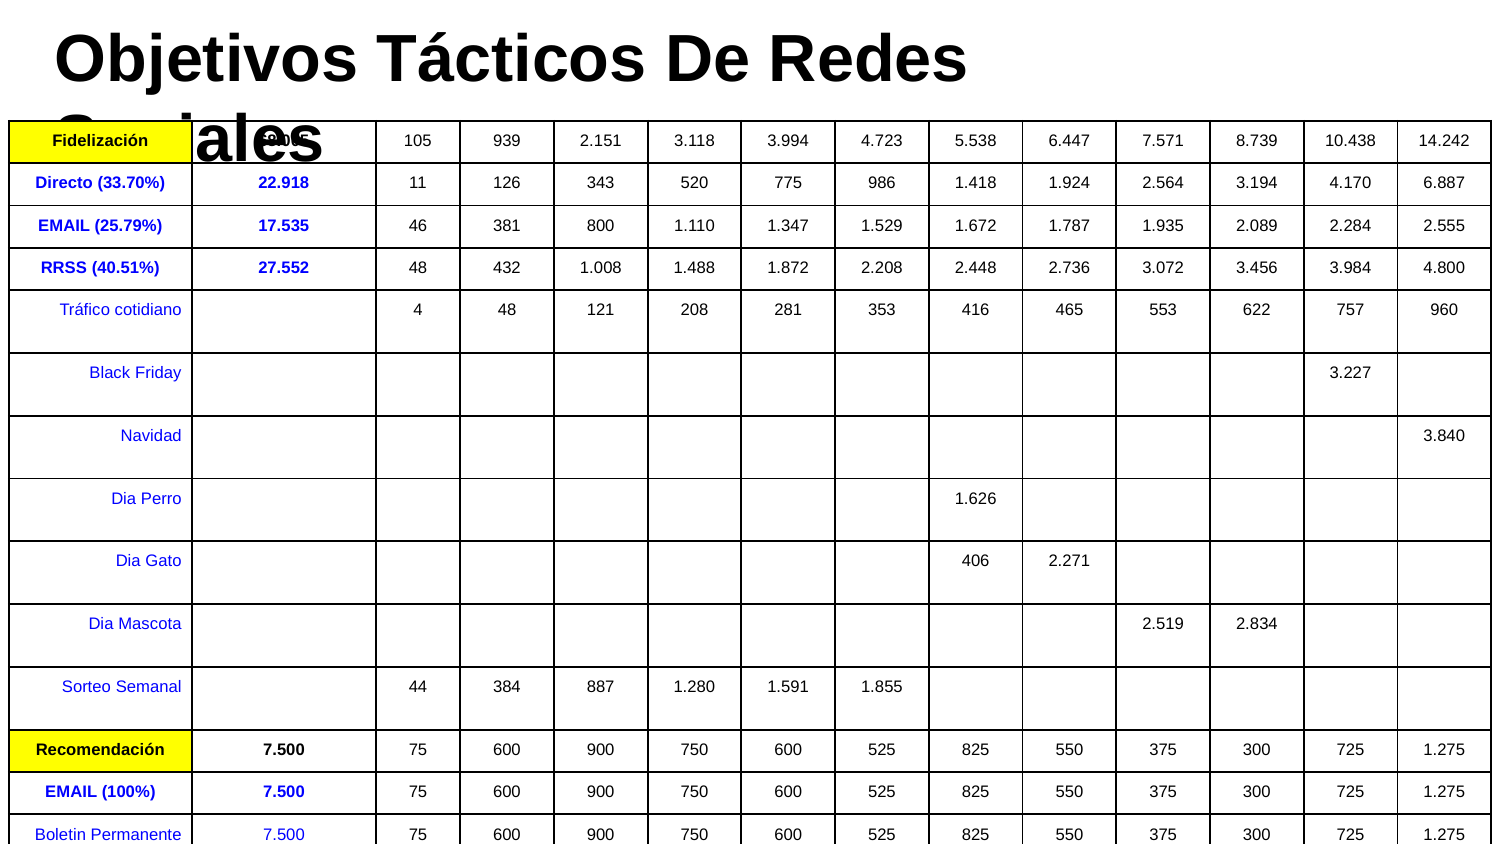

Objetivos Tácticos De Redes Sociales
| Fidelización | 68.005 | 105 | 939 | 2.151 | 3.118 | 3.994 | 4.723 | 5.538 | 6.447 | 7.571 | 8.739 | 10.438 | 14.242 |
| --- | --- | --- | --- | --- | --- | --- | --- | --- | --- | --- | --- | --- | --- |
| Directo (33.70%) | 22.918 | 11 | 126 | 343 | 520 | 775 | 986 | 1.418 | 1.924 | 2.564 | 3.194 | 4.170 | 6.887 |
| EMAIL (25.79%) | 17.535 | 46 | 381 | 800 | 1.110 | 1.347 | 1.529 | 1.672 | 1.787 | 1.935 | 2.089 | 2.284 | 2.555 |
| RRSS (40.51%) | 27.552 | 48 | 432 | 1.008 | 1.488 | 1.872 | 2.208 | 2.448 | 2.736 | 3.072 | 3.456 | 3.984 | 4.800 |
| Tráfico cotidiano |  | 4 | 48 | 121 | 208 | 281 | 353 | 416 | 465 | 553 | 622 | 757 | 960 |
| Black Friday |  |  |  |  |  |  |  |  |  |  |  | 3.227 |  |
| Navidad |  |  |  |  |  |  |  |  |  |  |  |  | 3.840 |
| Dia Perro |  |  |  |  |  |  |  | 1.626 |  |  |  |  |  |
| Dia Gato |  |  |  |  |  |  |  | 406 | 2.271 |  |  |  |  |
| Dia Mascota |  |  |  |  |  |  |  |  |  | 2.519 | 2.834 |  |  |
| Sorteo Semanal |  | 44 | 384 | 887 | 1.280 | 1.591 | 1.855 |  |  |  |  |  |  |
| Recomendación | 7.500 | 75 | 600 | 900 | 750 | 600 | 525 | 825 | 550 | 375 | 300 | 725 | 1.275 |
| EMAIL (100%) | 7.500 | 75 | 600 | 900 | 750 | 600 | 525 | 825 | 550 | 375 | 300 | 725 | 1.275 |
| Boletin Permanente | 7.500 | 75 | 600 | 900 | 750 | 600 | 525 | 825 | 550 | 375 | 300 | 725 | 1.275 |
| TOTAL | 647.679 | 12.166 | 86.518 | 106.571 | 78.781 | 58.951 | 47.014 | 37.047 | 29.306 | 37.313 | 38.803 | 48.222 | 66.987 |